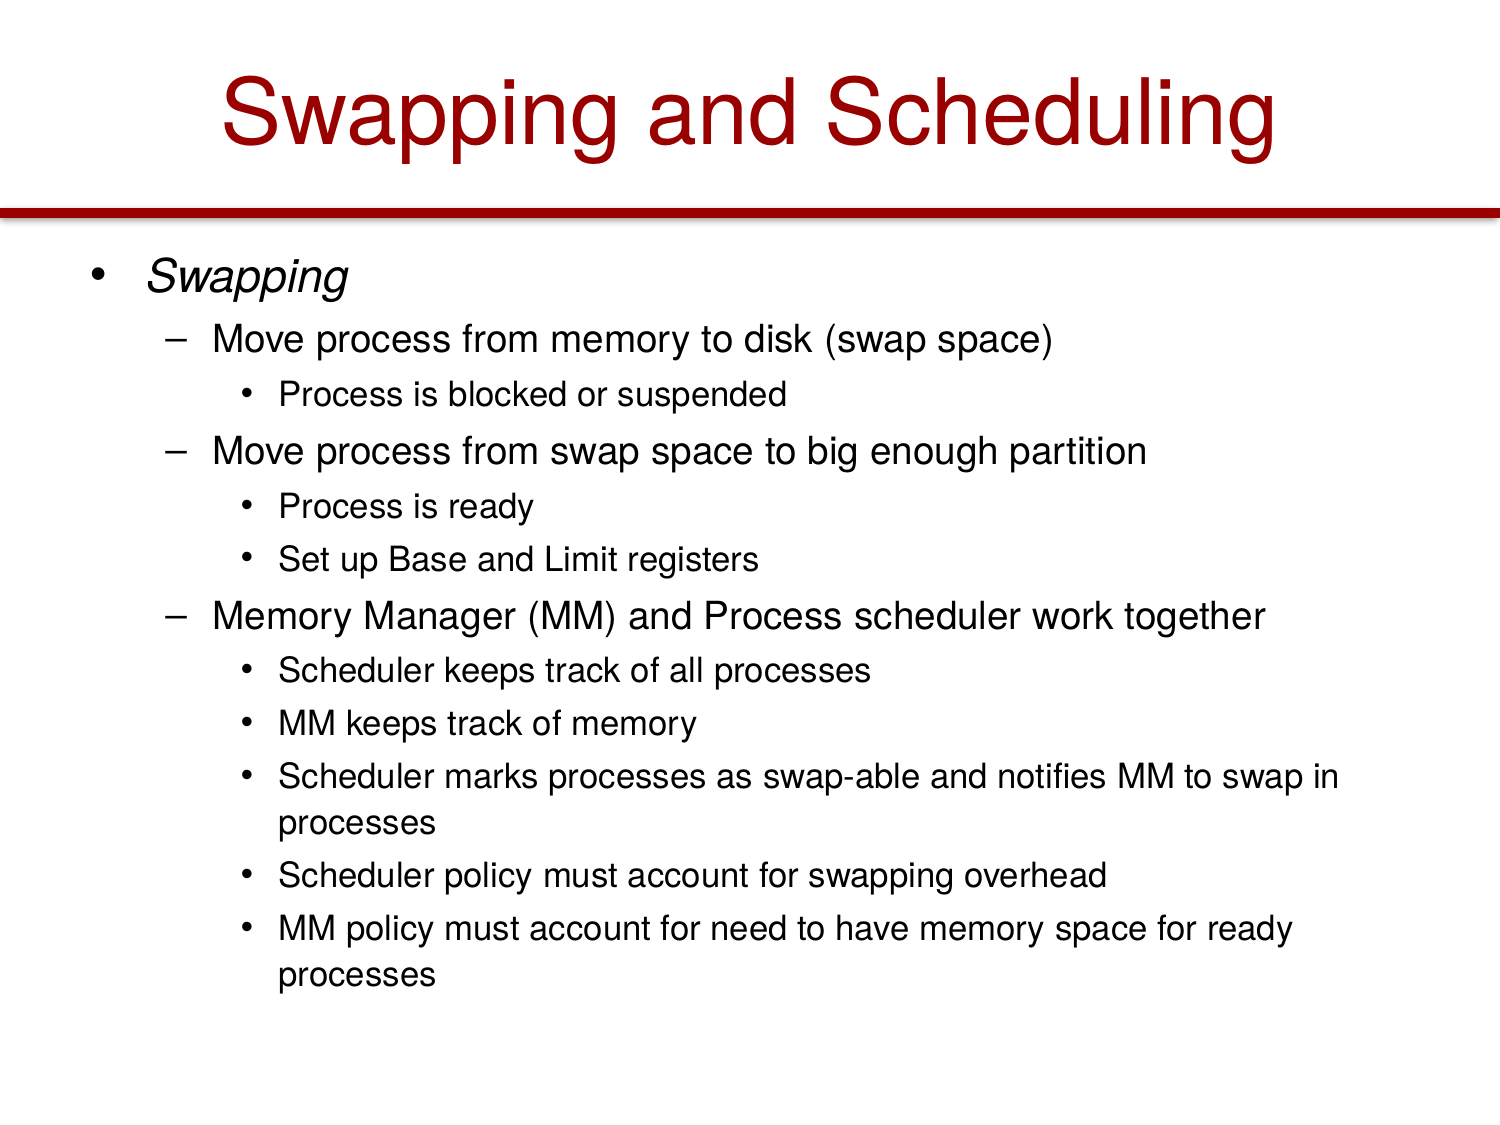

# Swapping and Scheduling
Swapping
Move process from memory to disk (swap space)
Process is blocked or suspended
Move process from swap space to big enough partition
Process is ready
Set up Base and Limit registers
Memory Manager (MM) and Process scheduler work together
Scheduler keeps track of all processes
MM keeps track of memory
Scheduler marks processes as swap-able and notifies MM to swap in processes
Scheduler policy must account for swapping overhead
MM policy must account for need to have memory space for ready processes